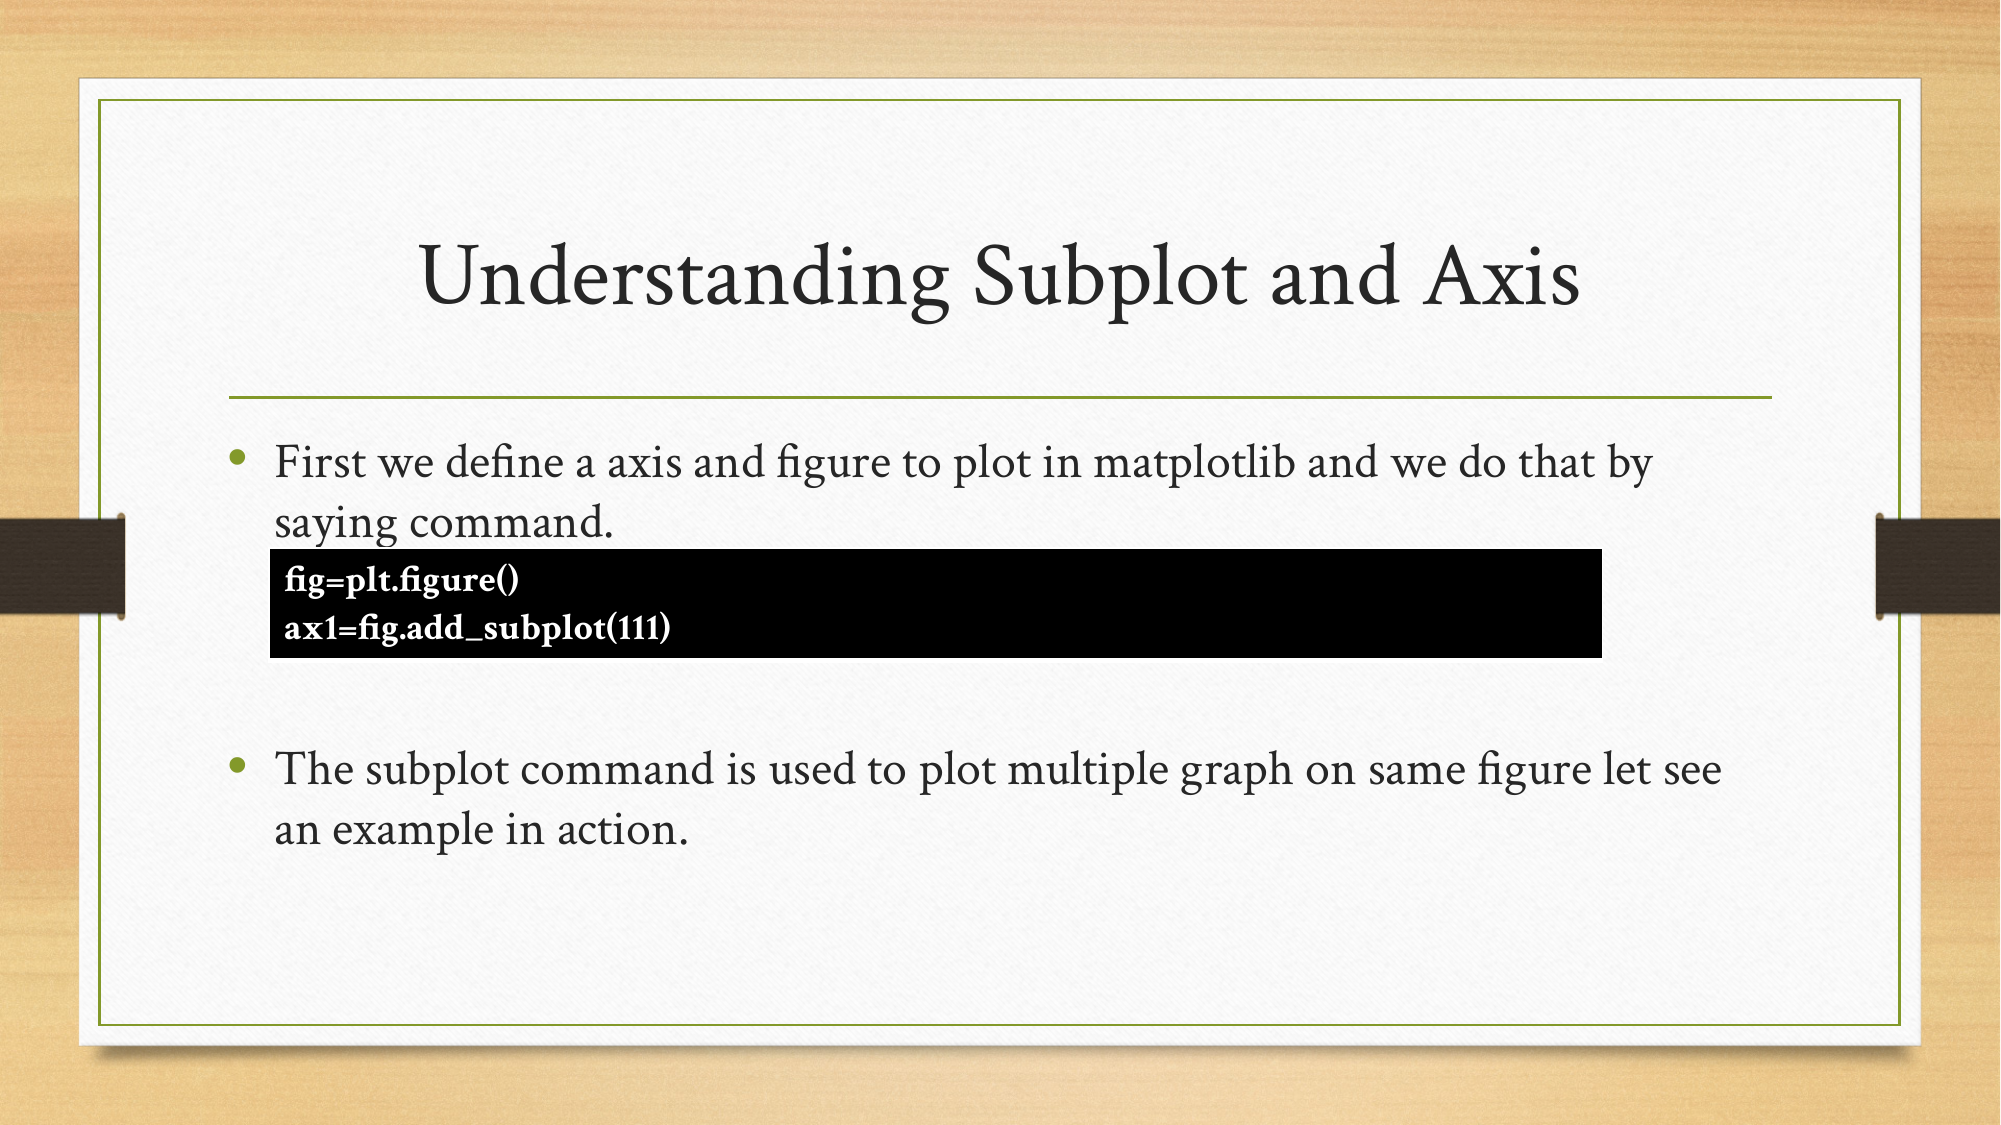

# Understanding Subplot and Axis
First we define a axis and figure to plot in matplotlib and we do that by saying command.

The subplot command is used to plot multiple graph on same figure let see an example in action.

| fig=plt.figure() ax1=fig.add\_subplot(111) |
| --- |